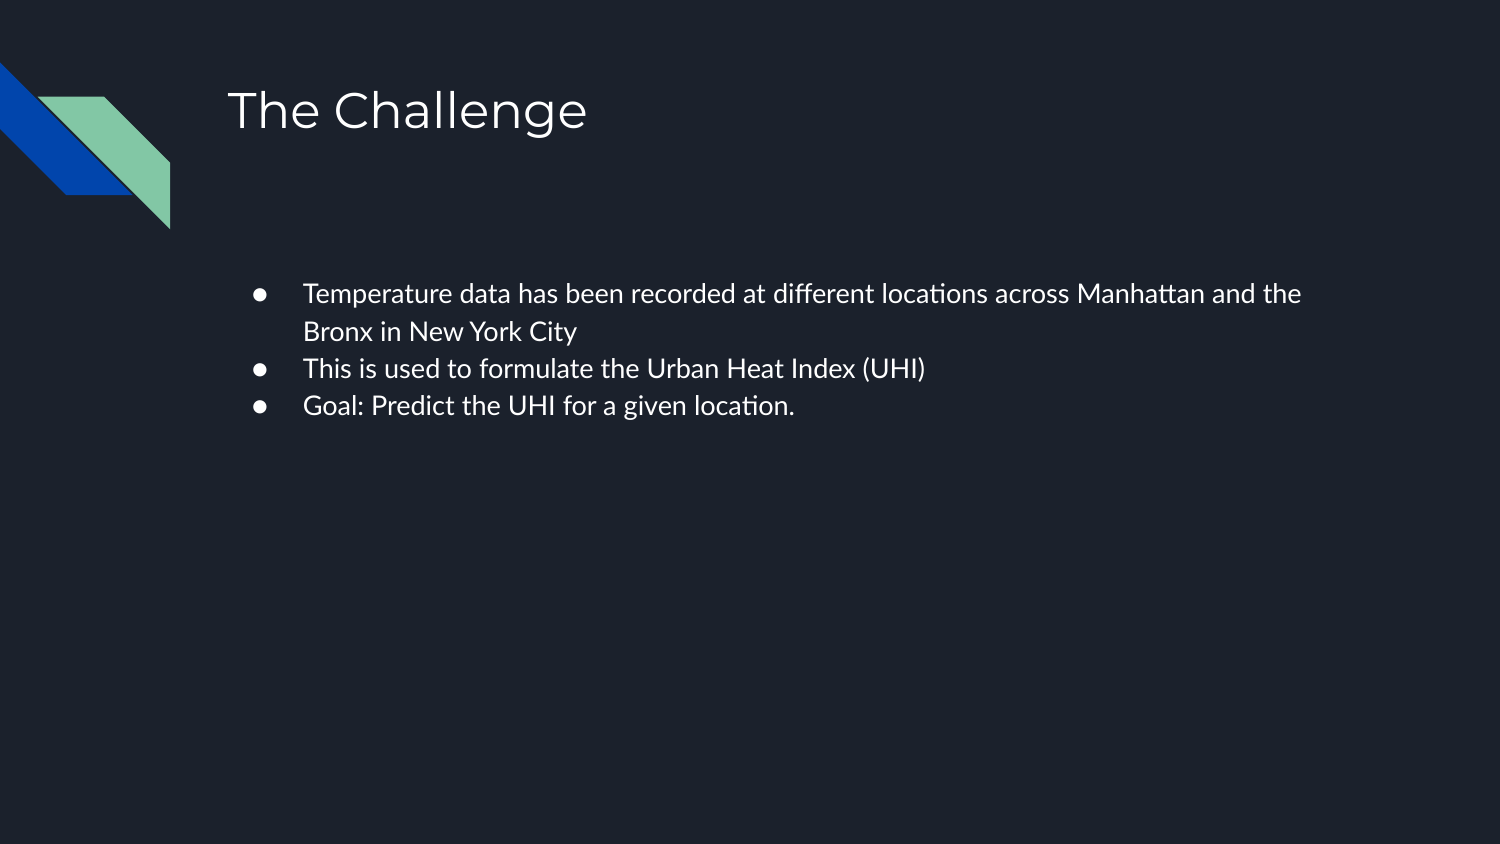

# The Challenge
Temperature data has been recorded at different locations across Manhattan and the Bronx in New York City
This is used to formulate the Urban Heat Index (UHI)
Goal: Predict the UHI for a given location.